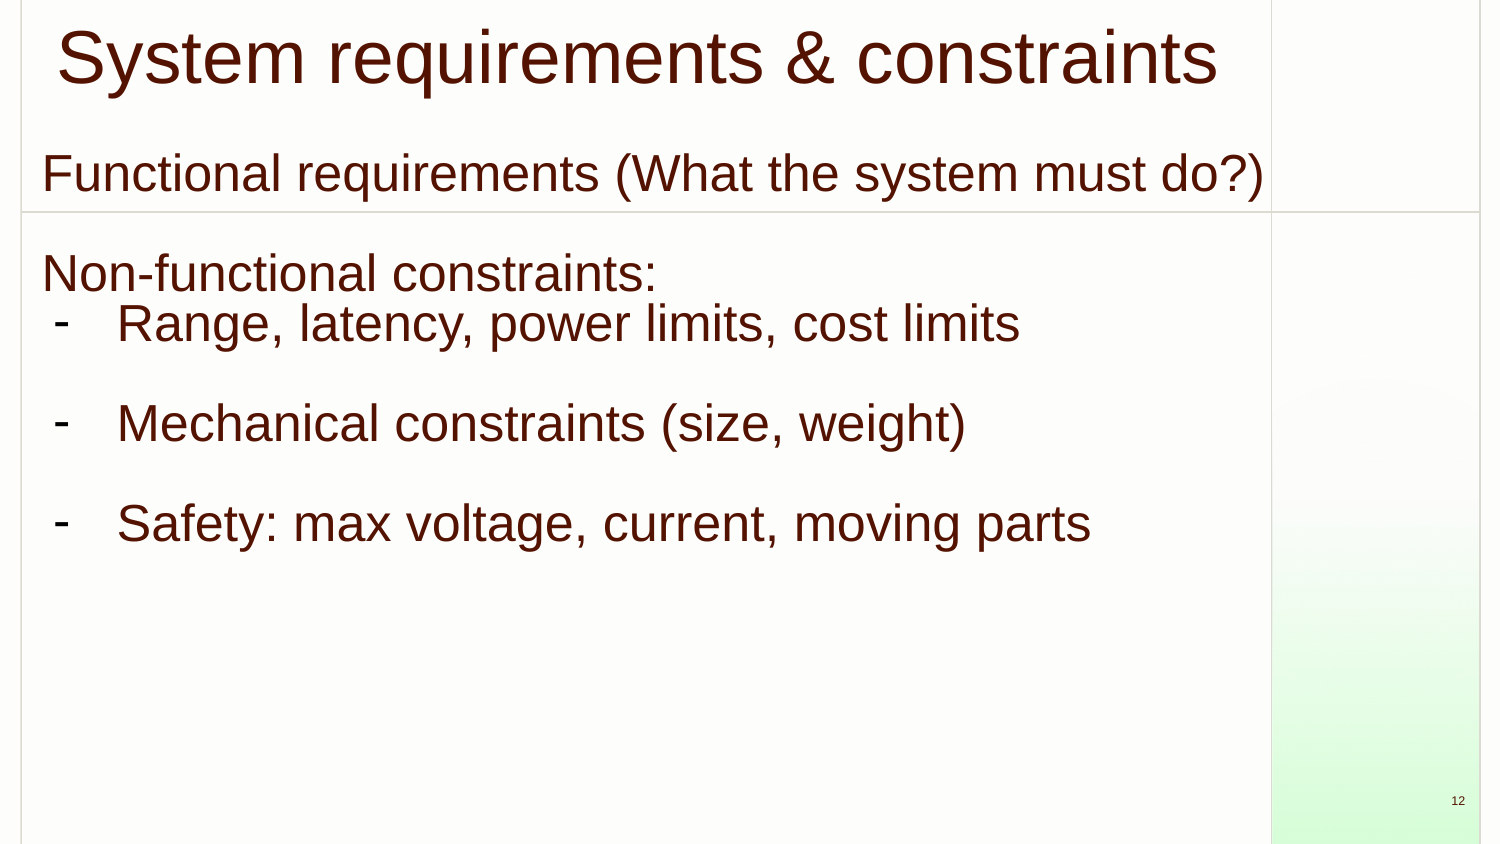

# System requirements & constraints
Functional requirements (What the system must do?)
Non-functional constraints:
Range, latency, power limits, cost limits

Mechanical constraints (size, weight)

Safety: max voltage, current, moving parts

12